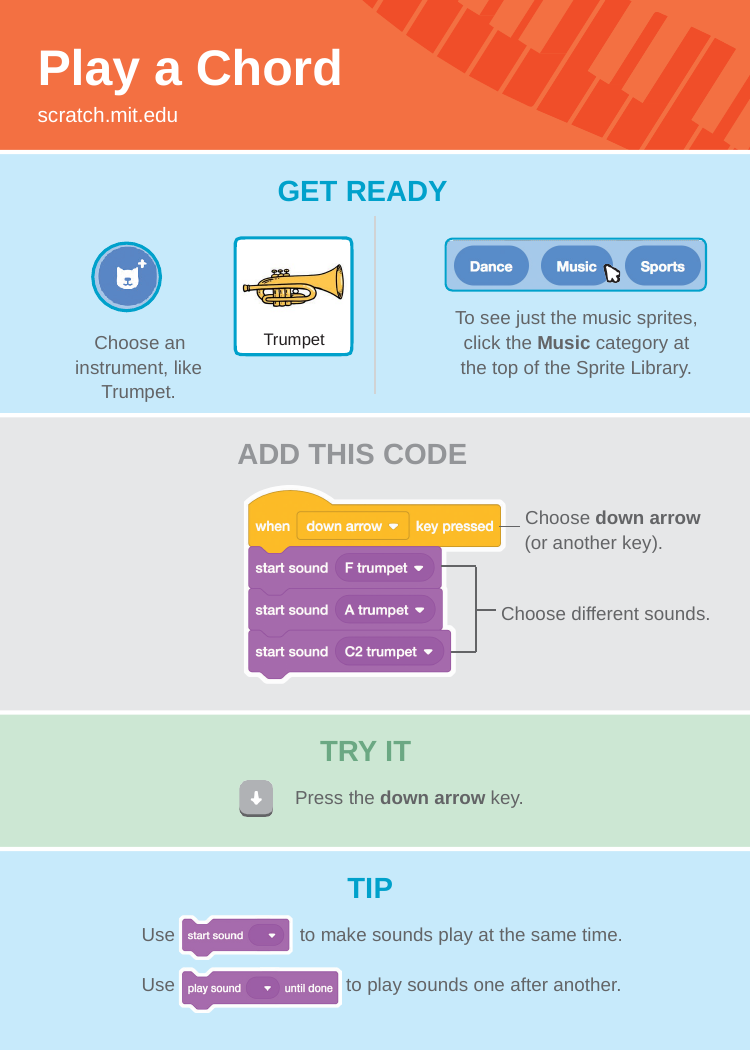

# Play a Chord
scratch.mit.edu

GET READY

To see just the music sprites,  click the Music category at  the top of the Sprite Library.
Choose an
instrument, like Trumpet.
Trumpet

ADD THIS CODE

     Choose down arrow
(or another key).

Choose different sounds.

TRY IT
Press the down arrow key.

TIP
to make sounds play at the same time.

Use

to play sounds one after another.
Use